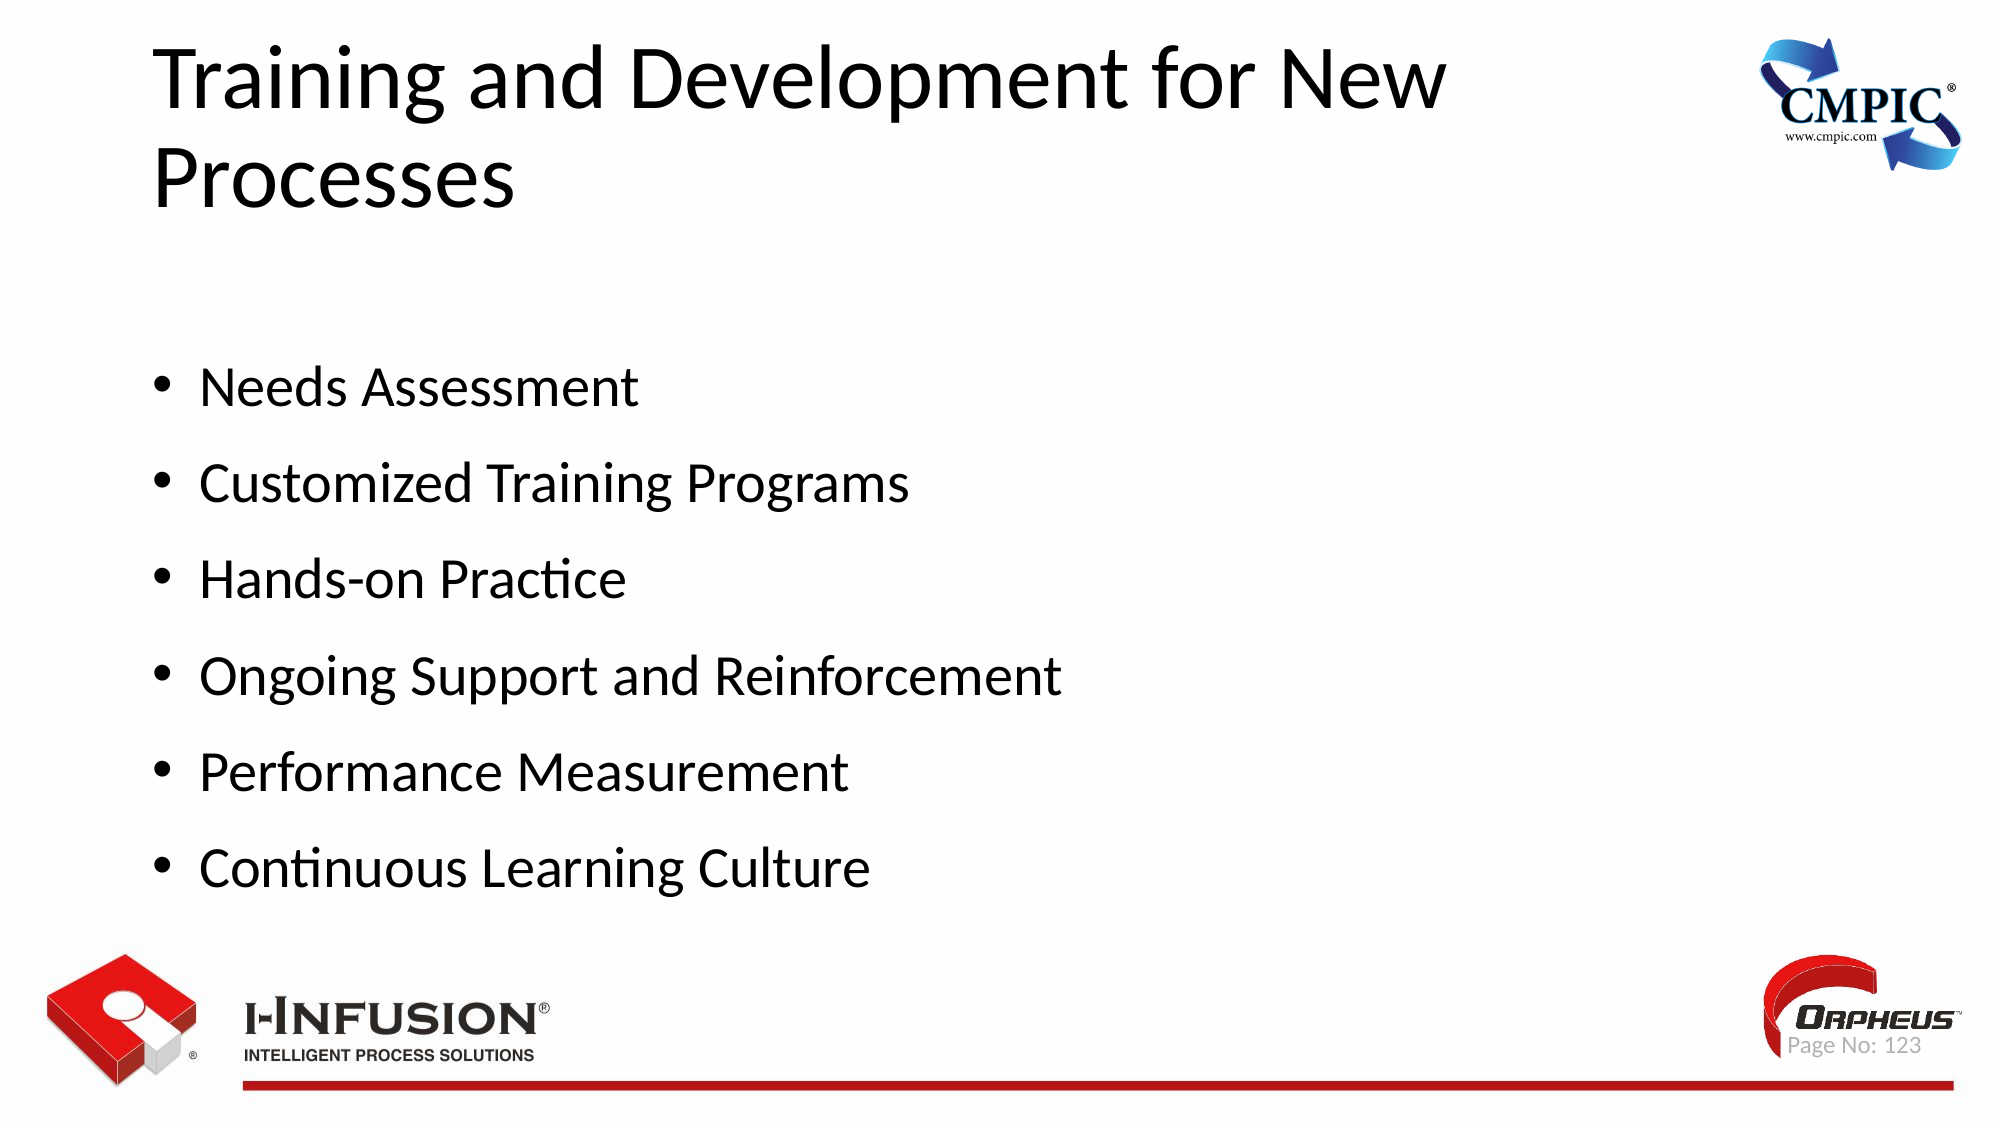

Training and Development for New Processes
Needs Assessment
Customized Training Programs
Hands-on Practice
Ongoing Support and Reinforcement
Performance Measurement
Continuous Learning Culture
 Page No: 123